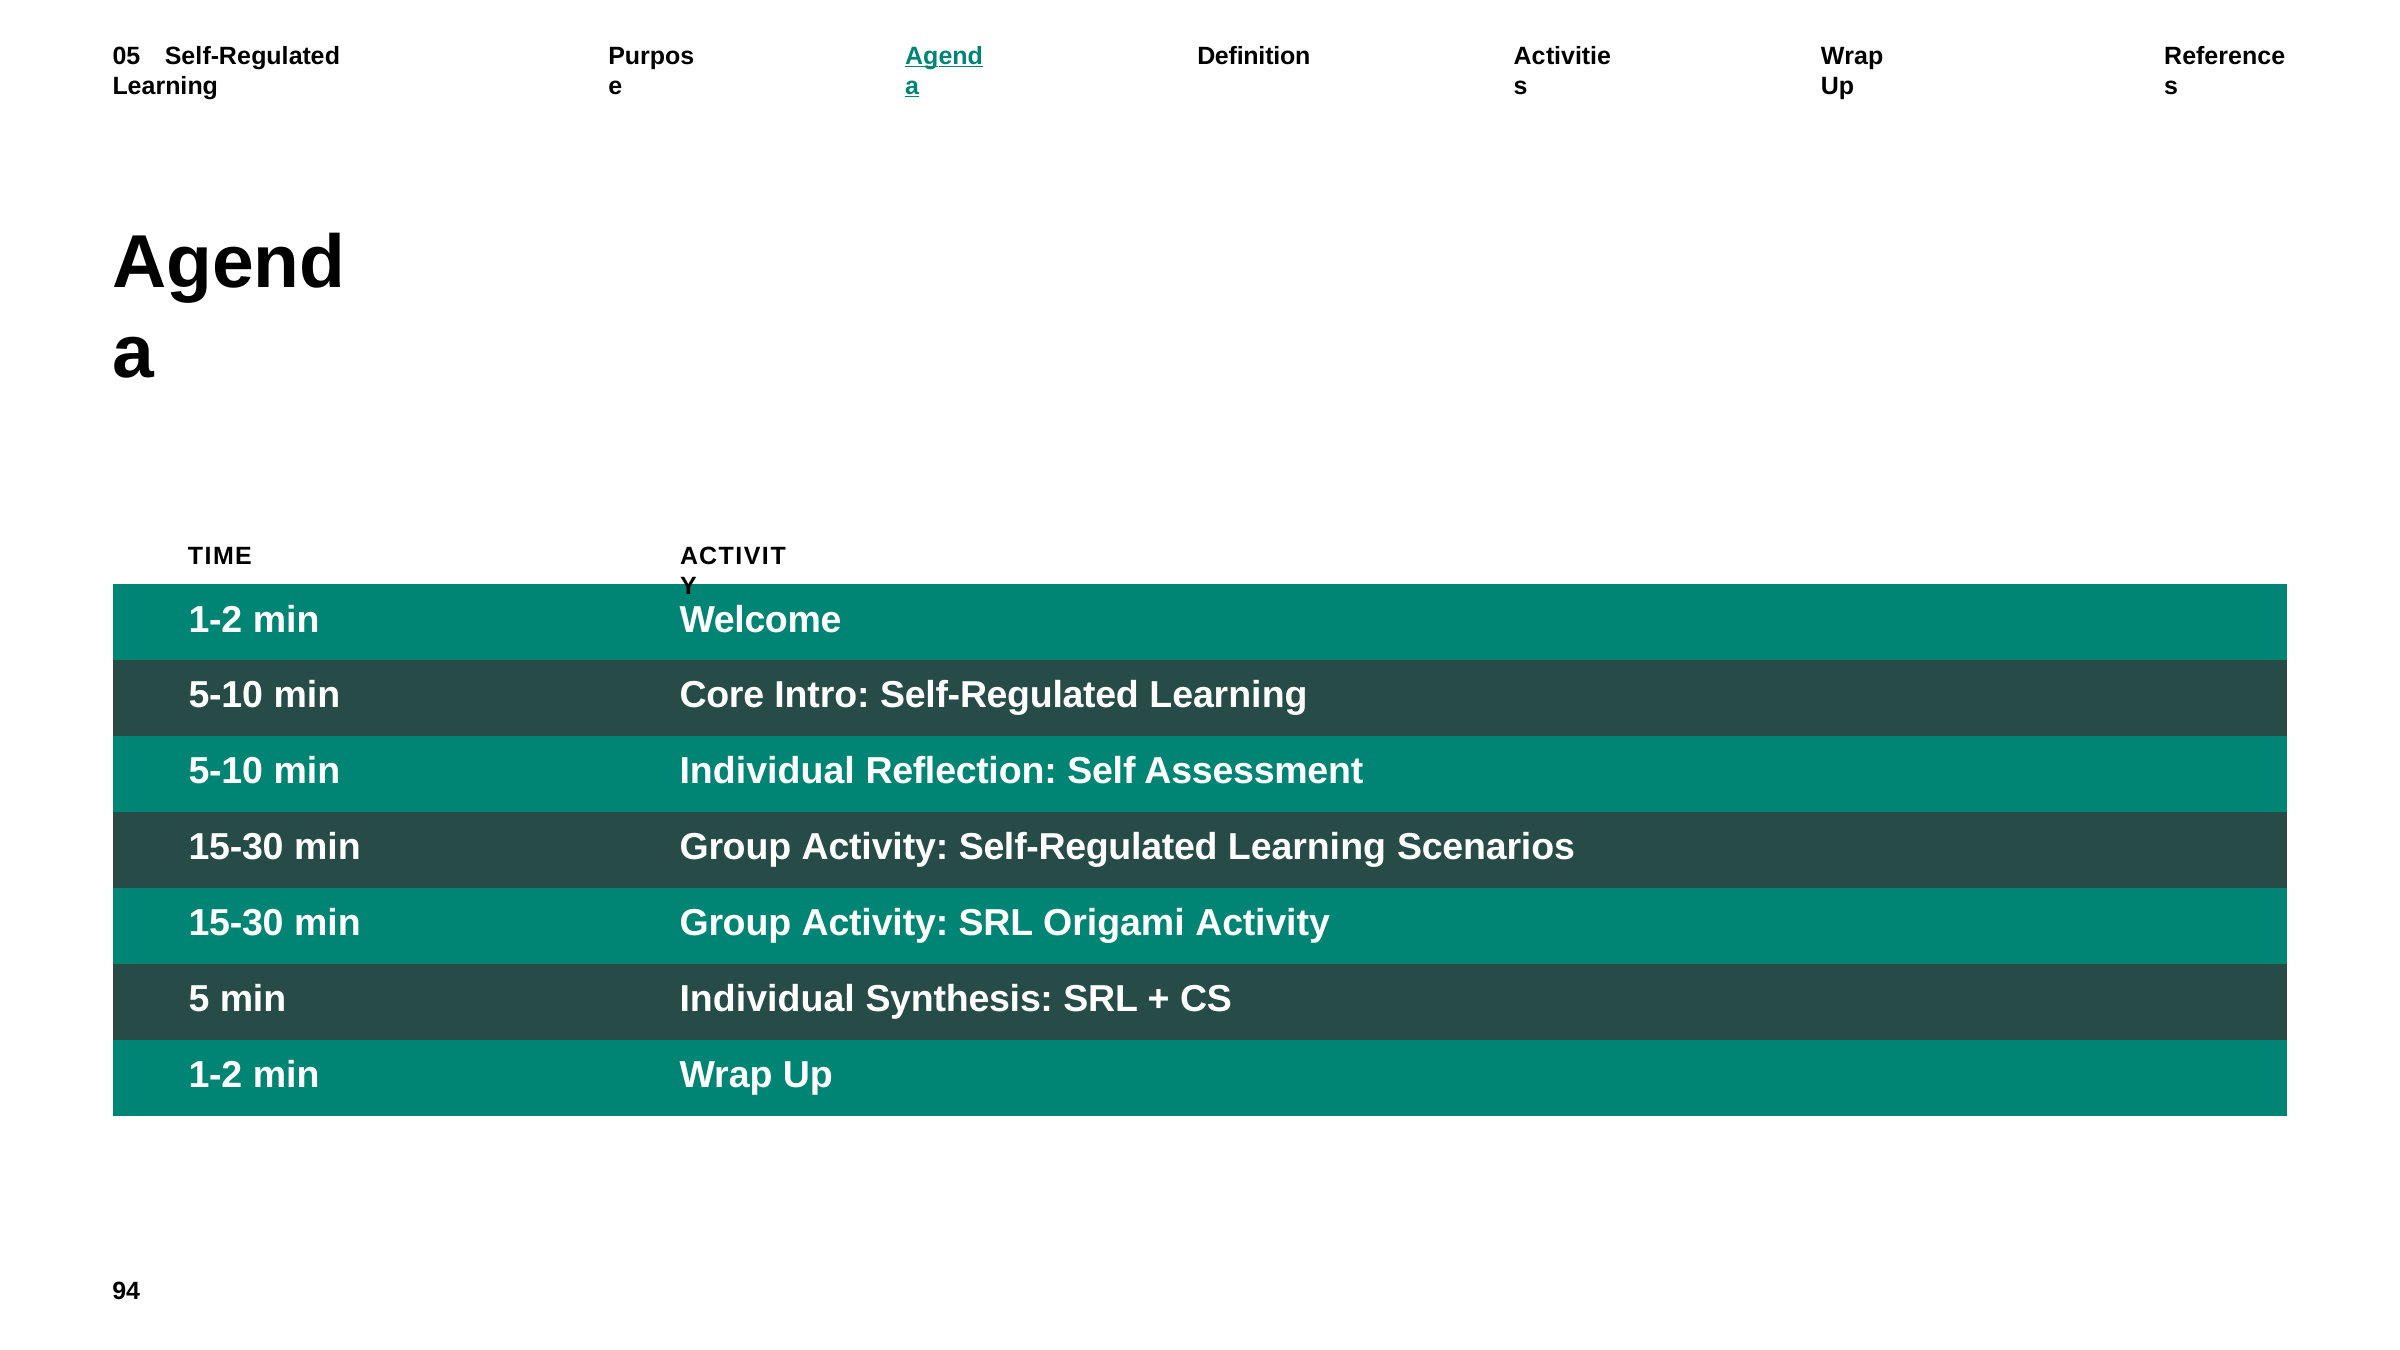

05	Self-Regulated	Learning
Purpose
Agenda
Definition
Activities
Wrap	Up
References
Agenda
TIME
ACTIVITY
| 1-2 min | Welcome |
| --- | --- |
| 5-10 min | Core Intro: Self-Regulated Learning |
| 5-10 min | Individual Reflection: Self Assessment |
| 15-30 min | Group Activity: Self-Regulated Learning Scenarios |
| 15-30 min | Group Activity: SRL Origami Activity |
| 5 min | Individual Synthesis: SRL + CS |
| 1-2 min | Wrap Up |
94